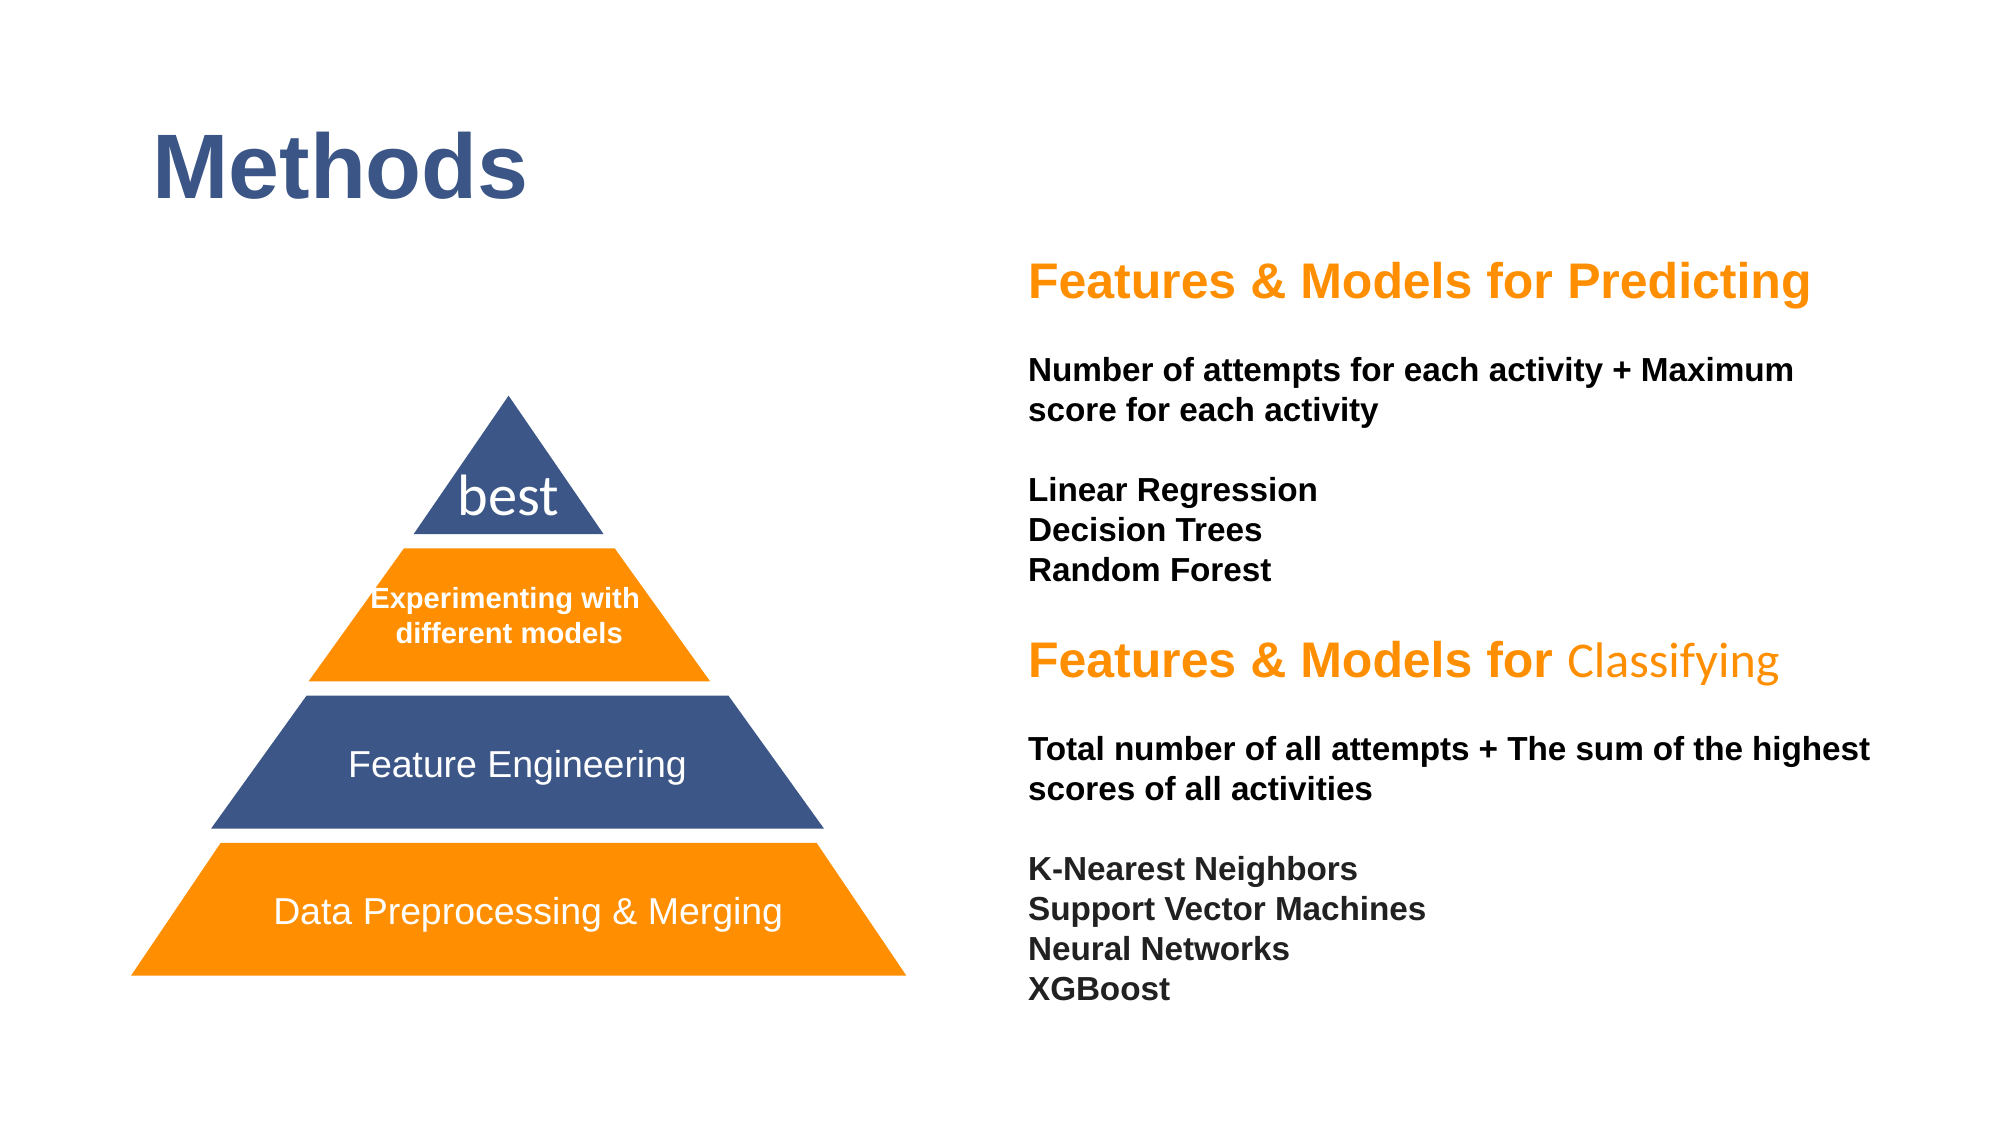

# Methods
Features & Models for Predicting

Number of attempts for each activity + Maximum score for each activity

Linear Regression
Decision Trees
Random Forest

Features & Models for Classifying

Total number of all attempts + The sum of the highest scores of all activities

K-Nearest Neighbors
Support Vector Machines
Neural Networks
XGBoost

best
Experimenting with
different models
Feature Engineering
Data Preprocessing & Merging